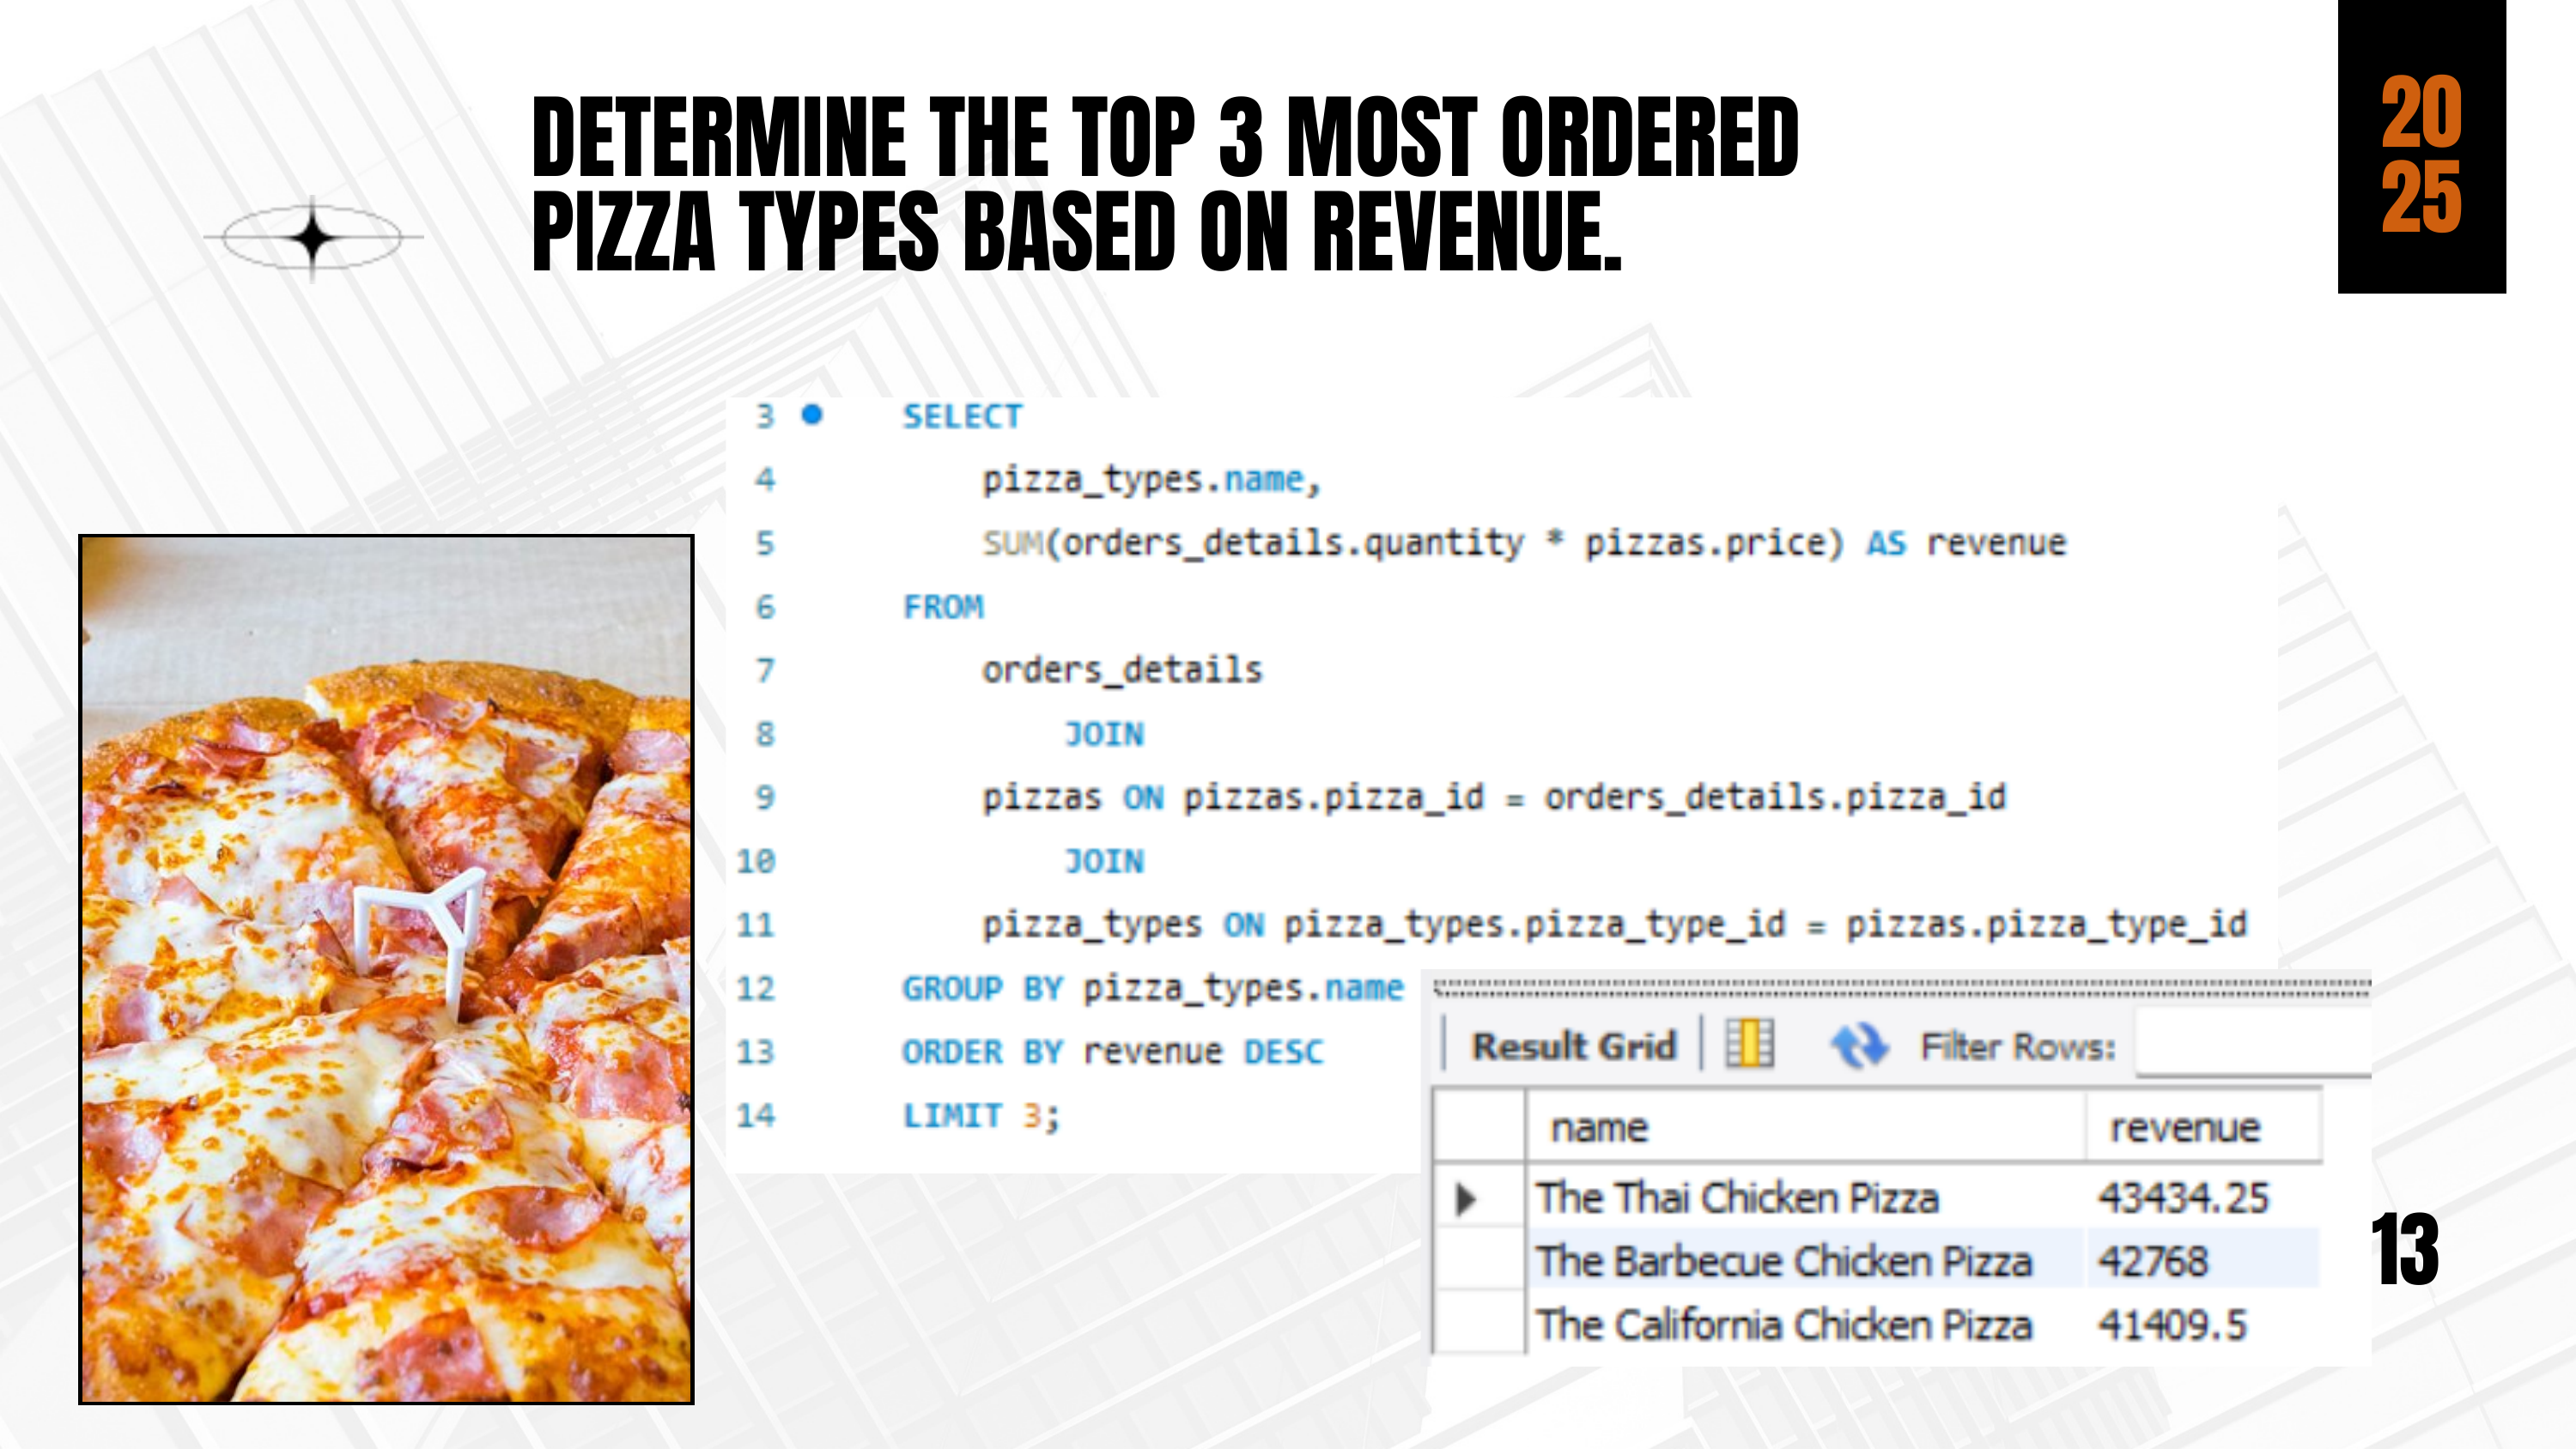

20
25
DETERMINE THE TOP 3 MOST ORDERED PIZZA TYPES BASED ON REVENUE.

13